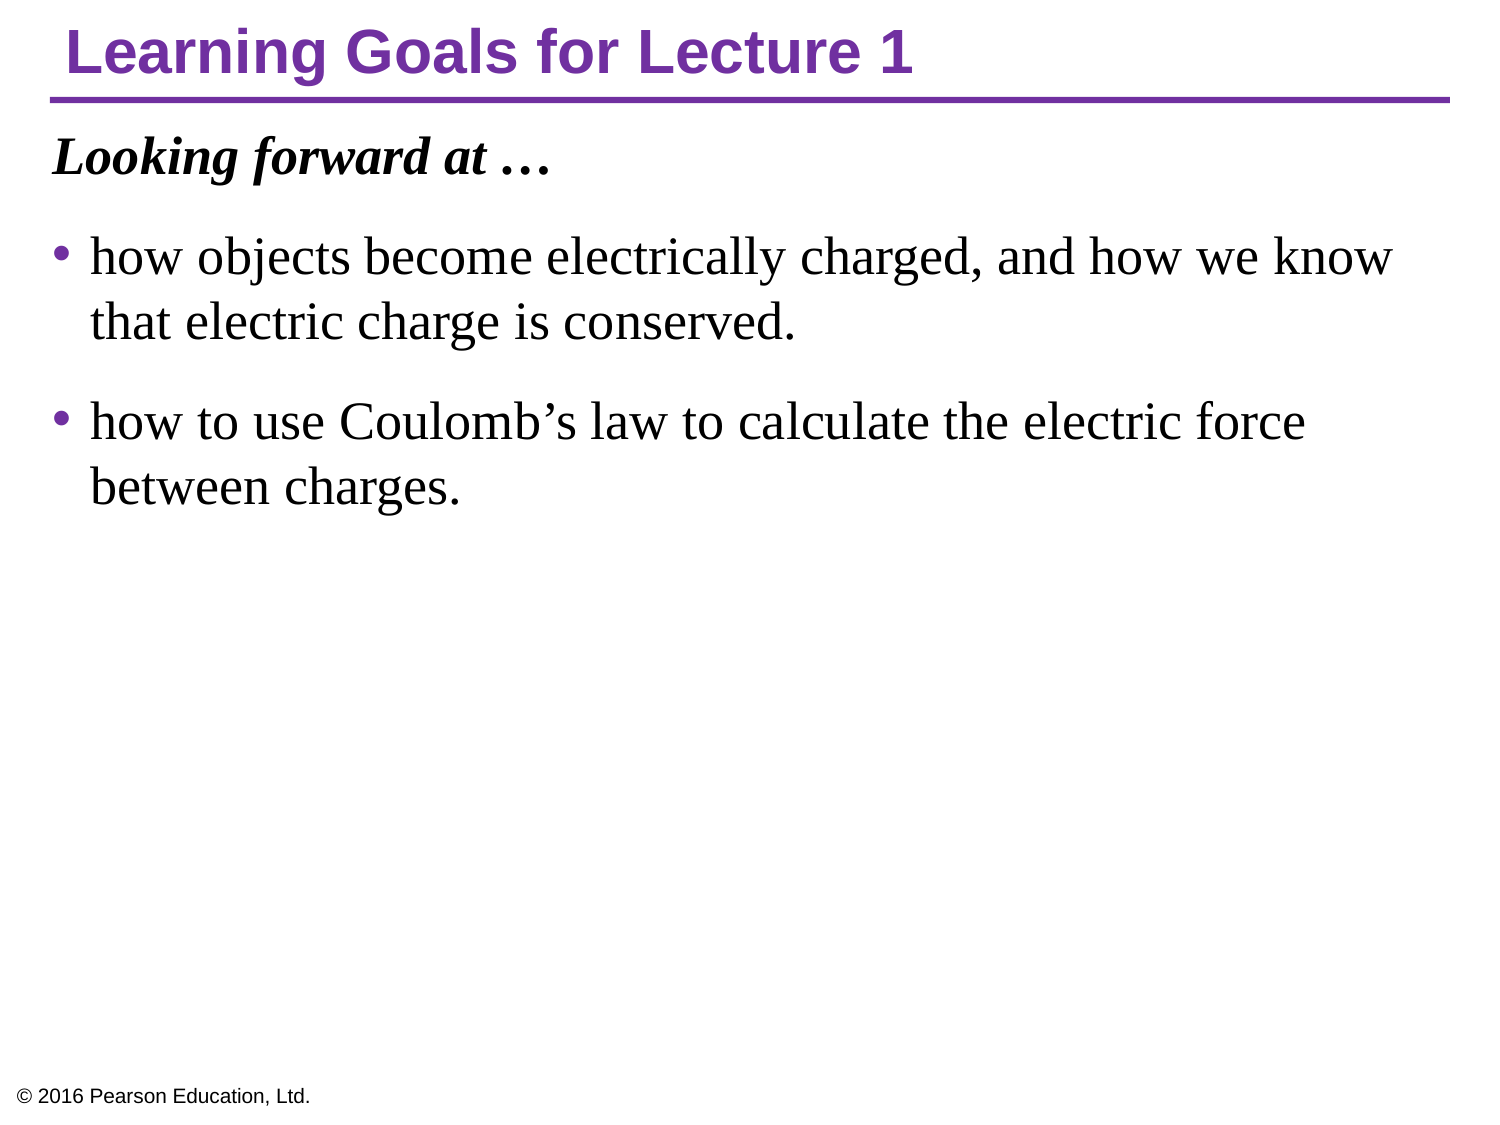

# Learning Goals for Lecture 1
Looking forward at …
how objects become electrically charged, and how we know that electric charge is conserved.
how to use Coulomb’s law to calculate the electric force between charges.
© 2016 Pearson Education, Ltd.